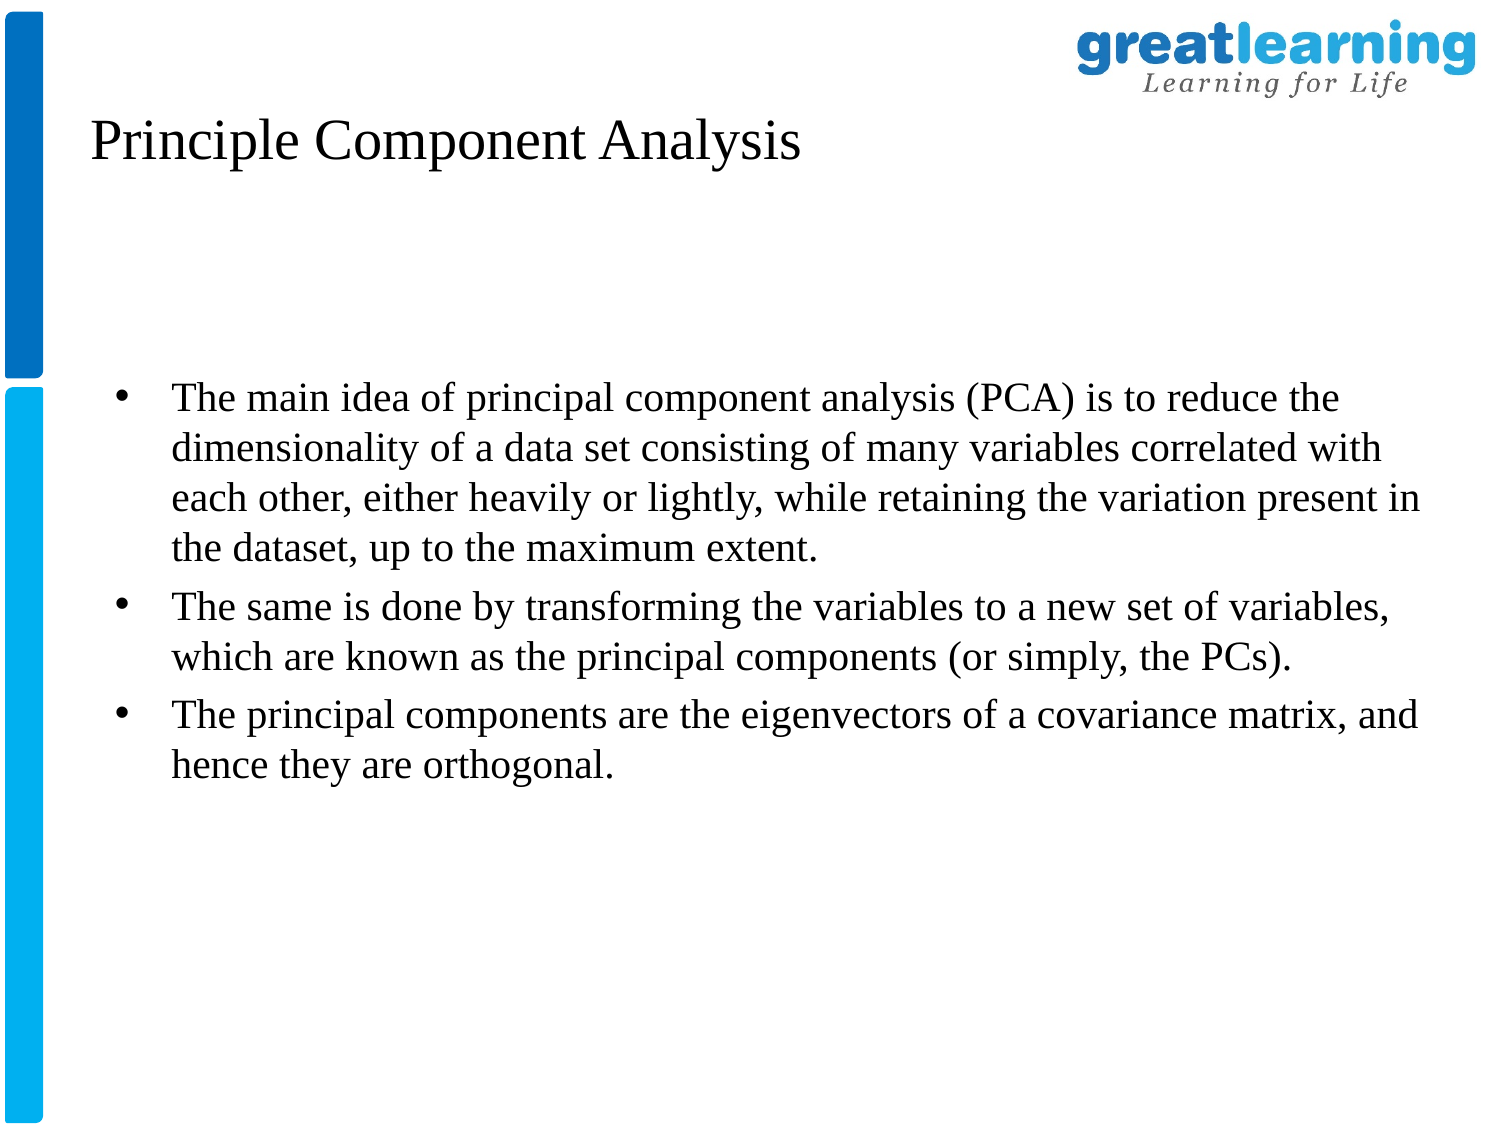

# Principle Component Analysis
The main idea of principal component analysis (PCA) is to reduce the dimensionality of a data set consisting of many variables correlated with each other, either heavily or lightly, while retaining the variation present in the dataset, up to the maximum extent.
The same is done by transforming the variables to a new set of variables, which are known as the principal components (or simply, the PCs).
The principal components are the eigenvectors of a covariance matrix, and hence they are orthogonal.